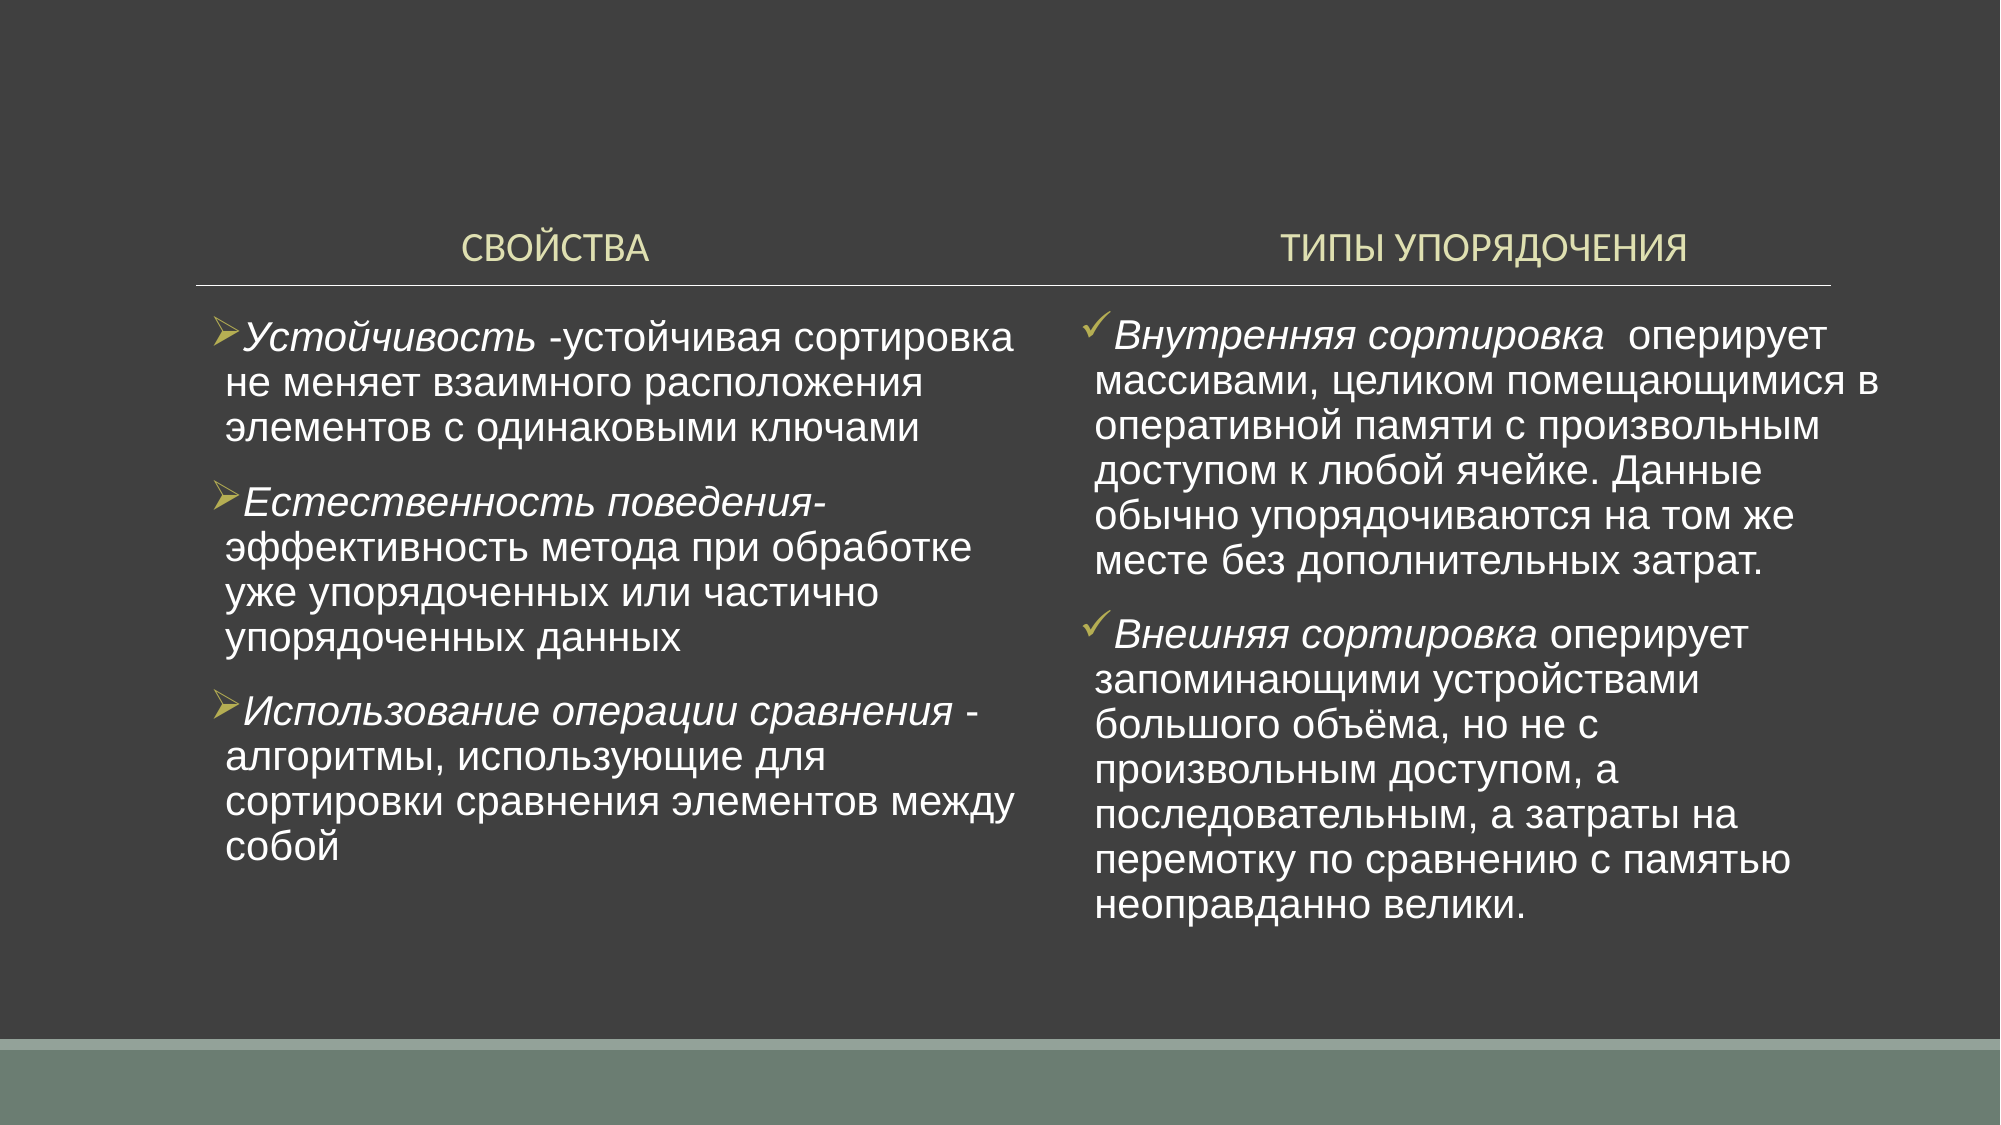

Свойства
Типы упорядочения

Внутренняя сортировка  оперирует массивами, целиком помещающимися в оперативной памяти с произвольным доступом к любой ячейке. Данные обычно упорядочиваются на том же месте без дополнительных затрат.
Внешняя сортировка оперирует запоминающими устройствами большого объёма, но не с произвольным доступом, а последовательным, а затраты на перемотку по сравнению с памятью неоправданно велики.

Устойчивость -устойчивая сортировка не меняет взаимного расположения элементов с одинаковыми ключами
Естественность поведения- эффективность метода при обработке уже упорядоченных или частично упорядоченных данных
Использование операции сравнения - алгоритмы, использующие для сортировки сравнения элементов между собой